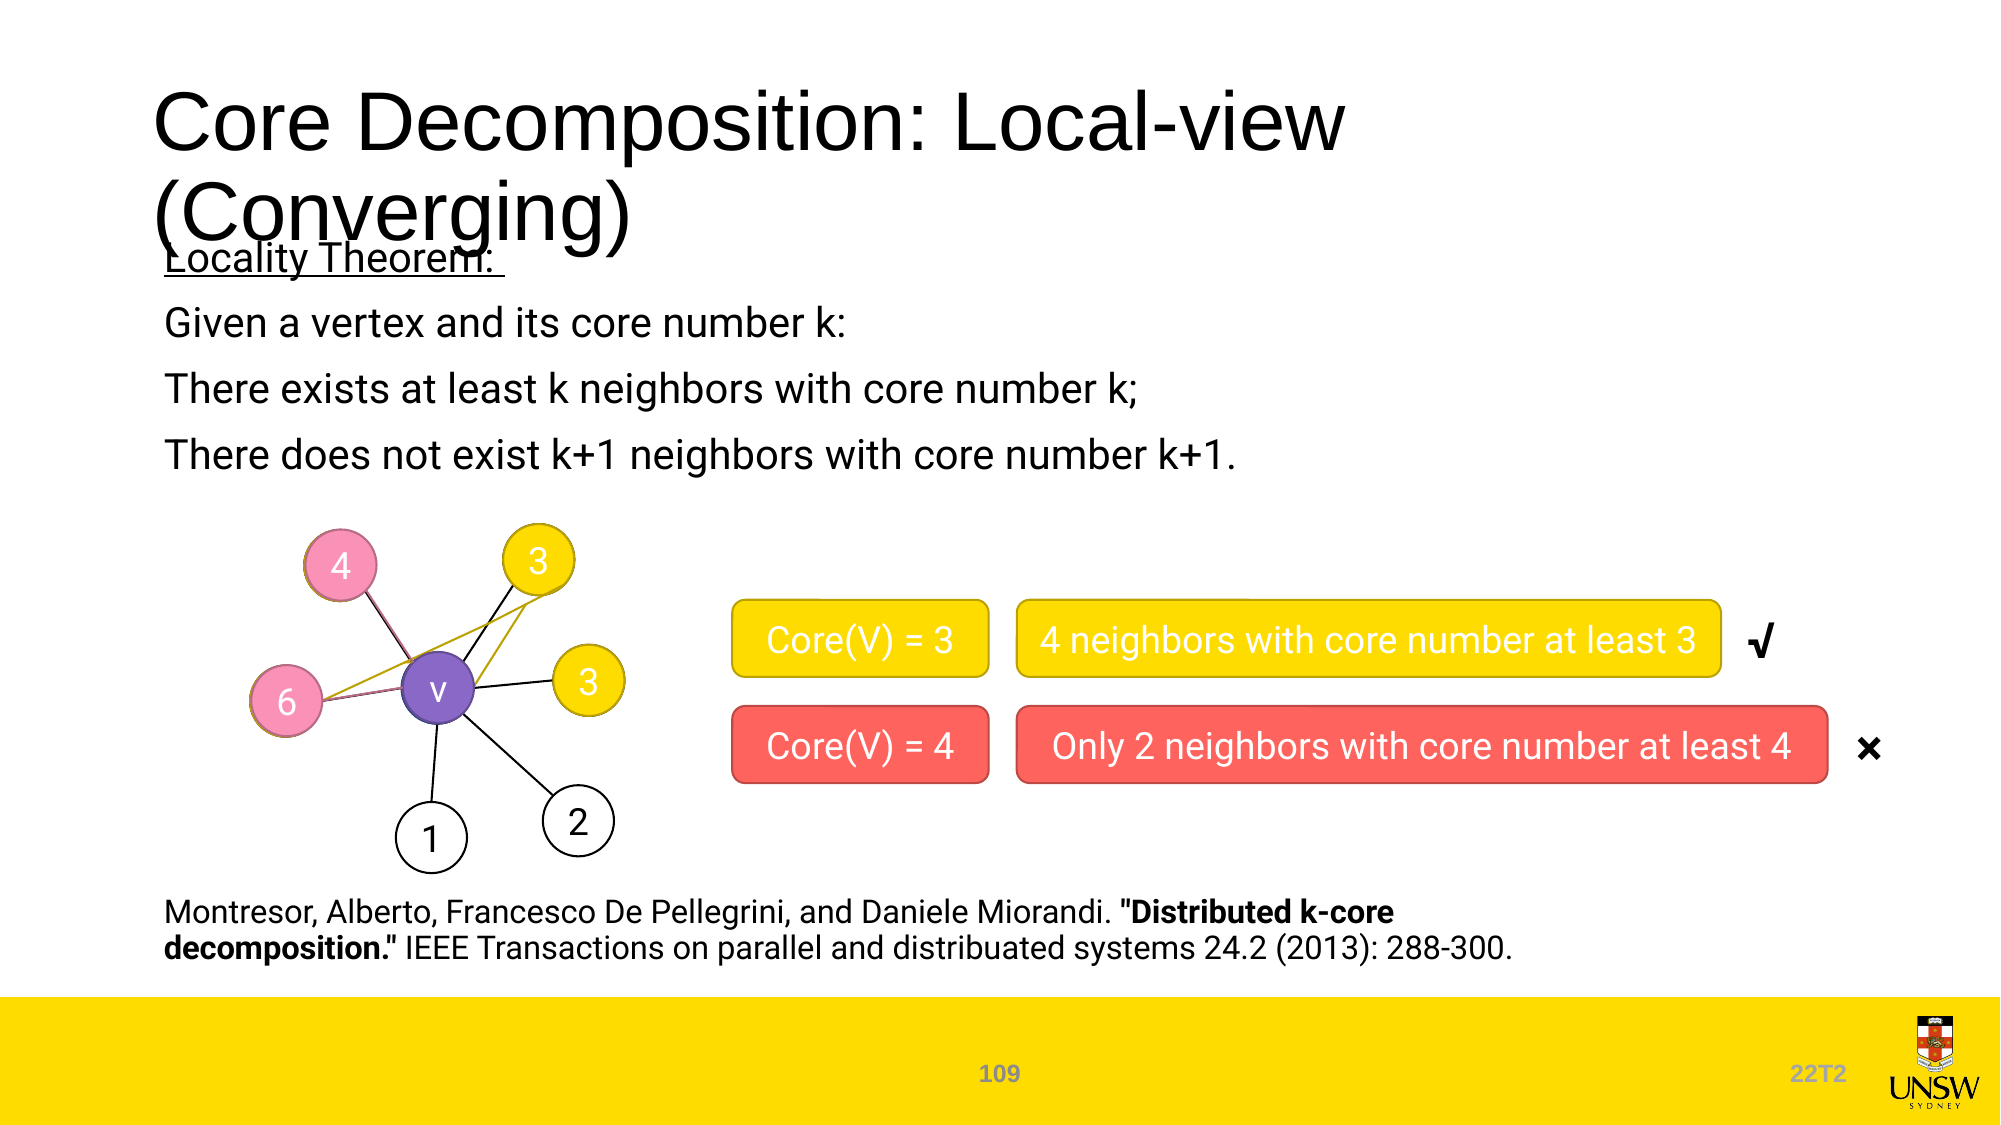

# Core Decomposition: Local-view (Converging)
Locality Theorem:
Given a vertex and its core number k:
There exists at least k neighbors with core number k;
There does not exist k+1 neighbors with core number k+1.

3
3
4
4
4
Core(V) = 3
4 neighbors with core number at least 3
√
3
3
v
v
v
6
6
6
Core(V) = 4
Only 2 neighbors with core number at least 4
×
2
1
Montresor, Alberto, Francesco De Pellegrini, and Daniele Miorandi. "Distributed k-core decomposition." IEEE Transactions on parallel and distribuated systems 24.2 (2013): 288-300.
109
22T2